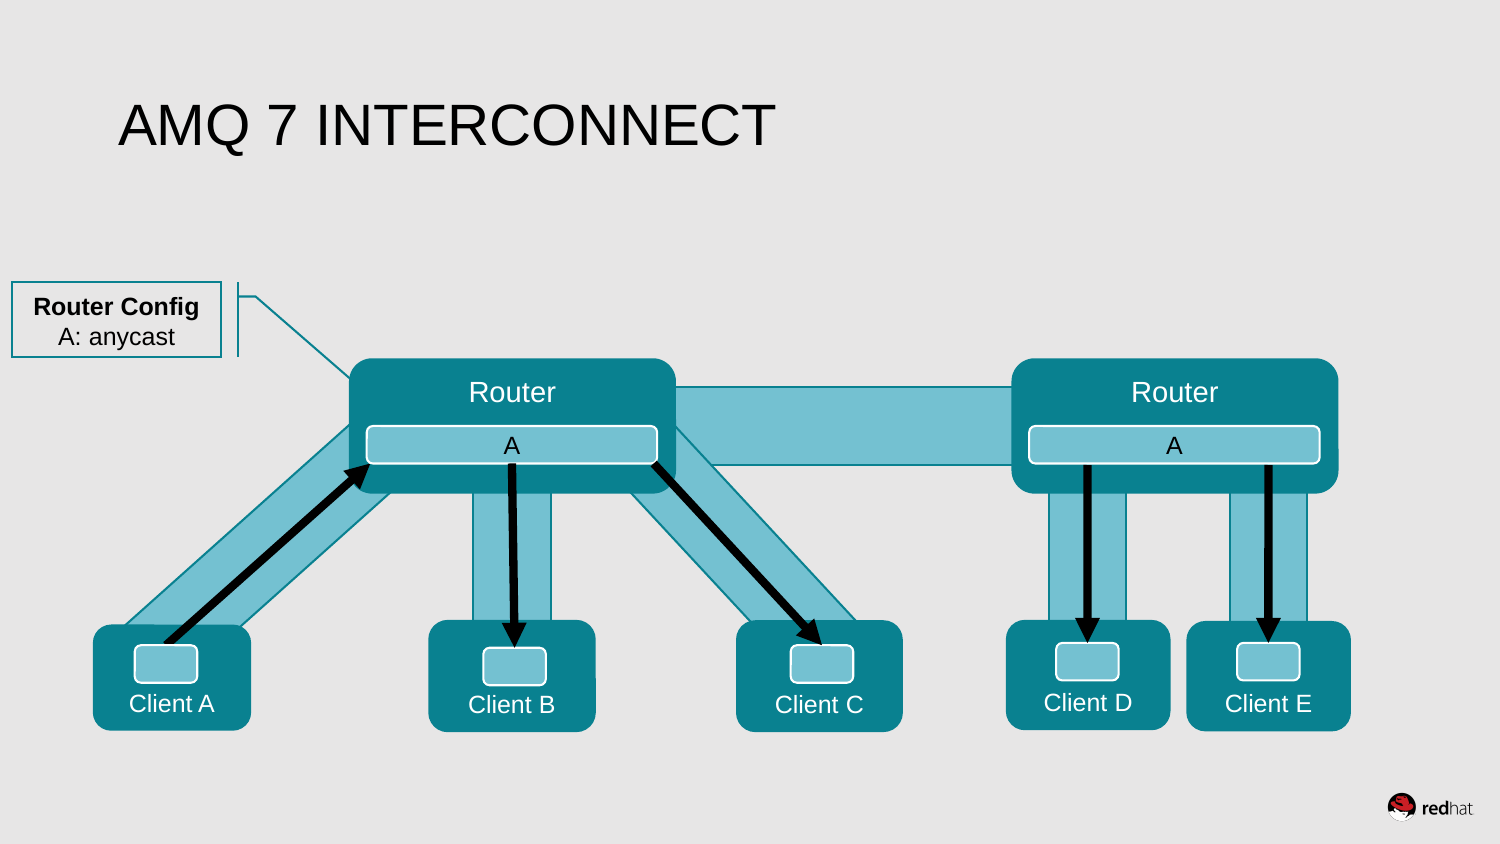

# AMQ 7 Interconnect
Router Config
A: anycast
Router
Router

A
A

Client B
Client D
Client C
Client E
Client A